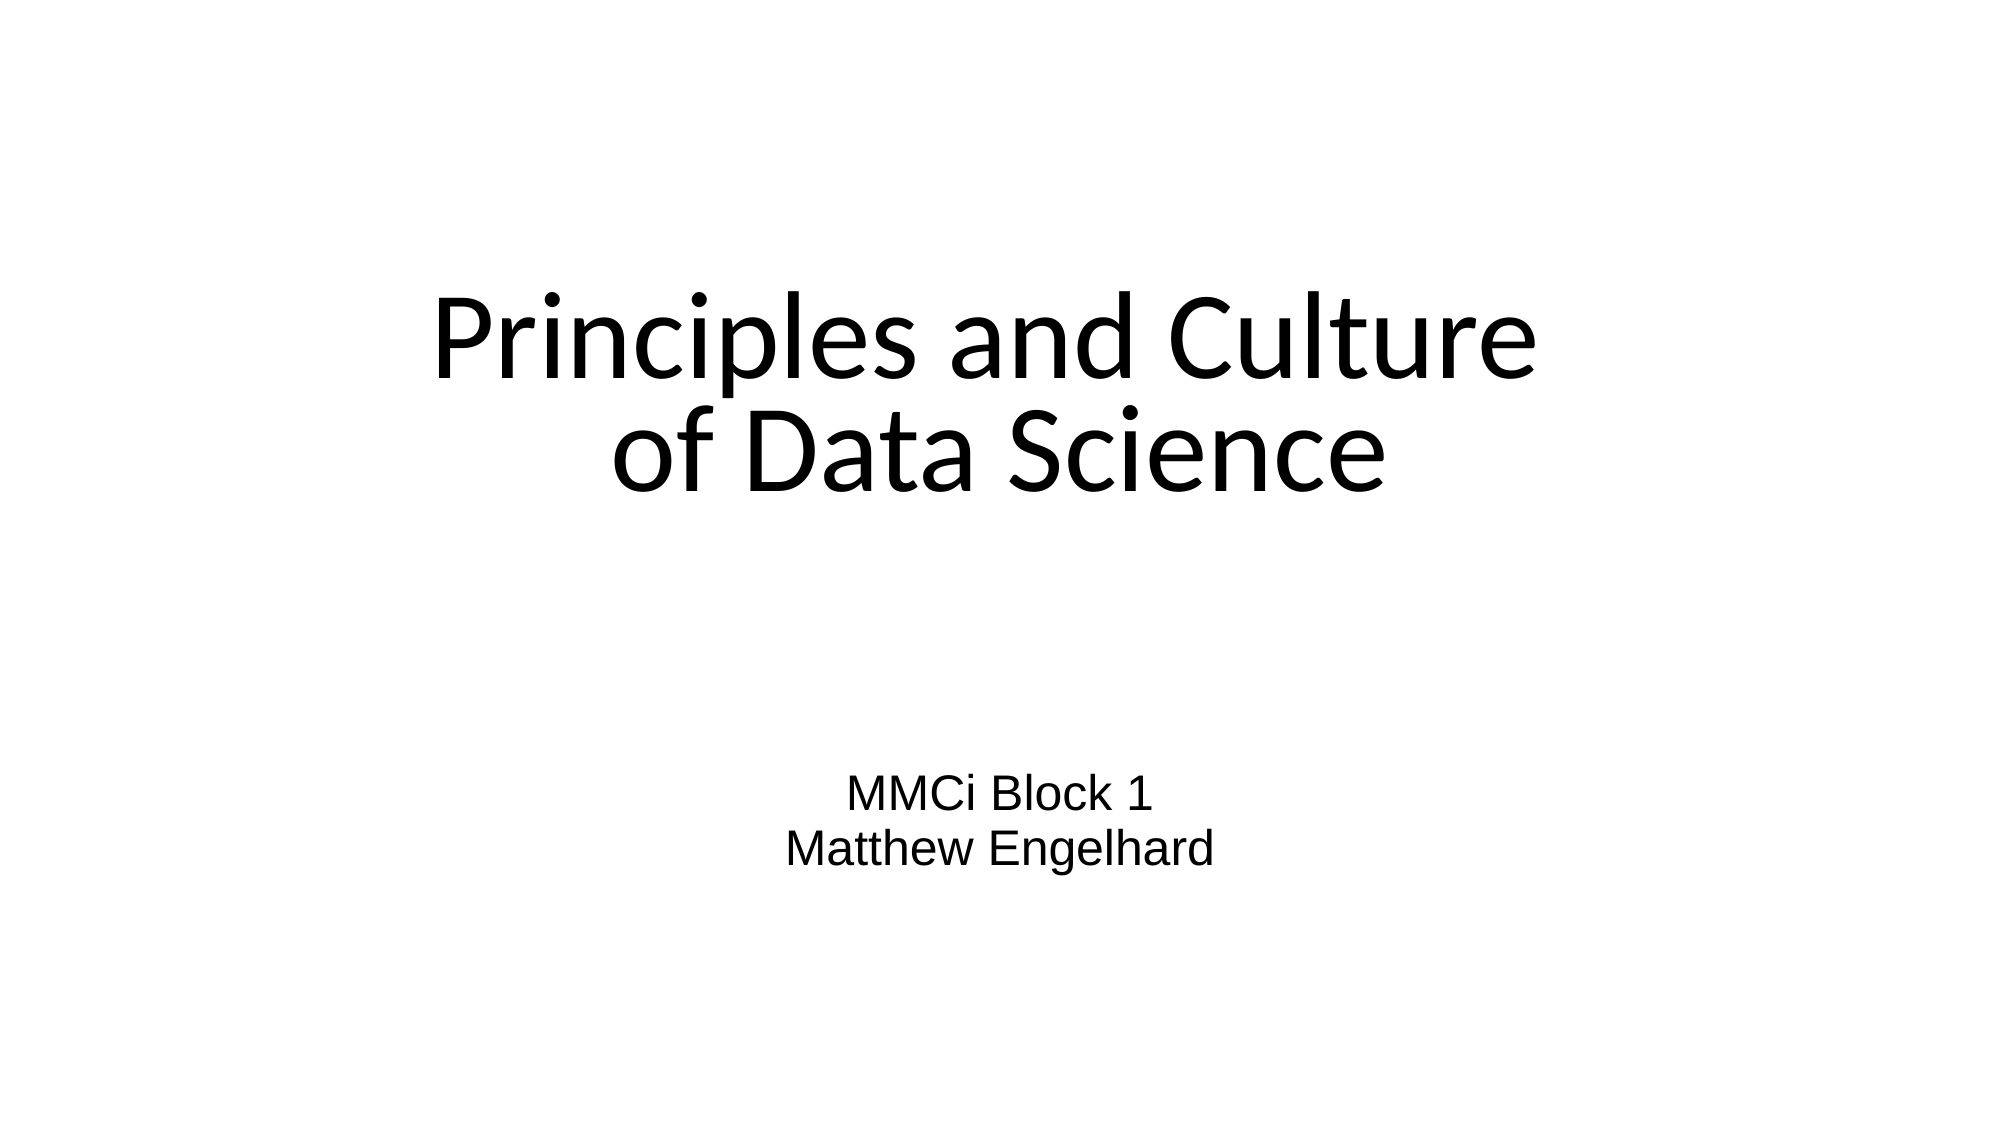

# Principles and Culture of Data Science

MMCi Block 1
Matthew Engelhard